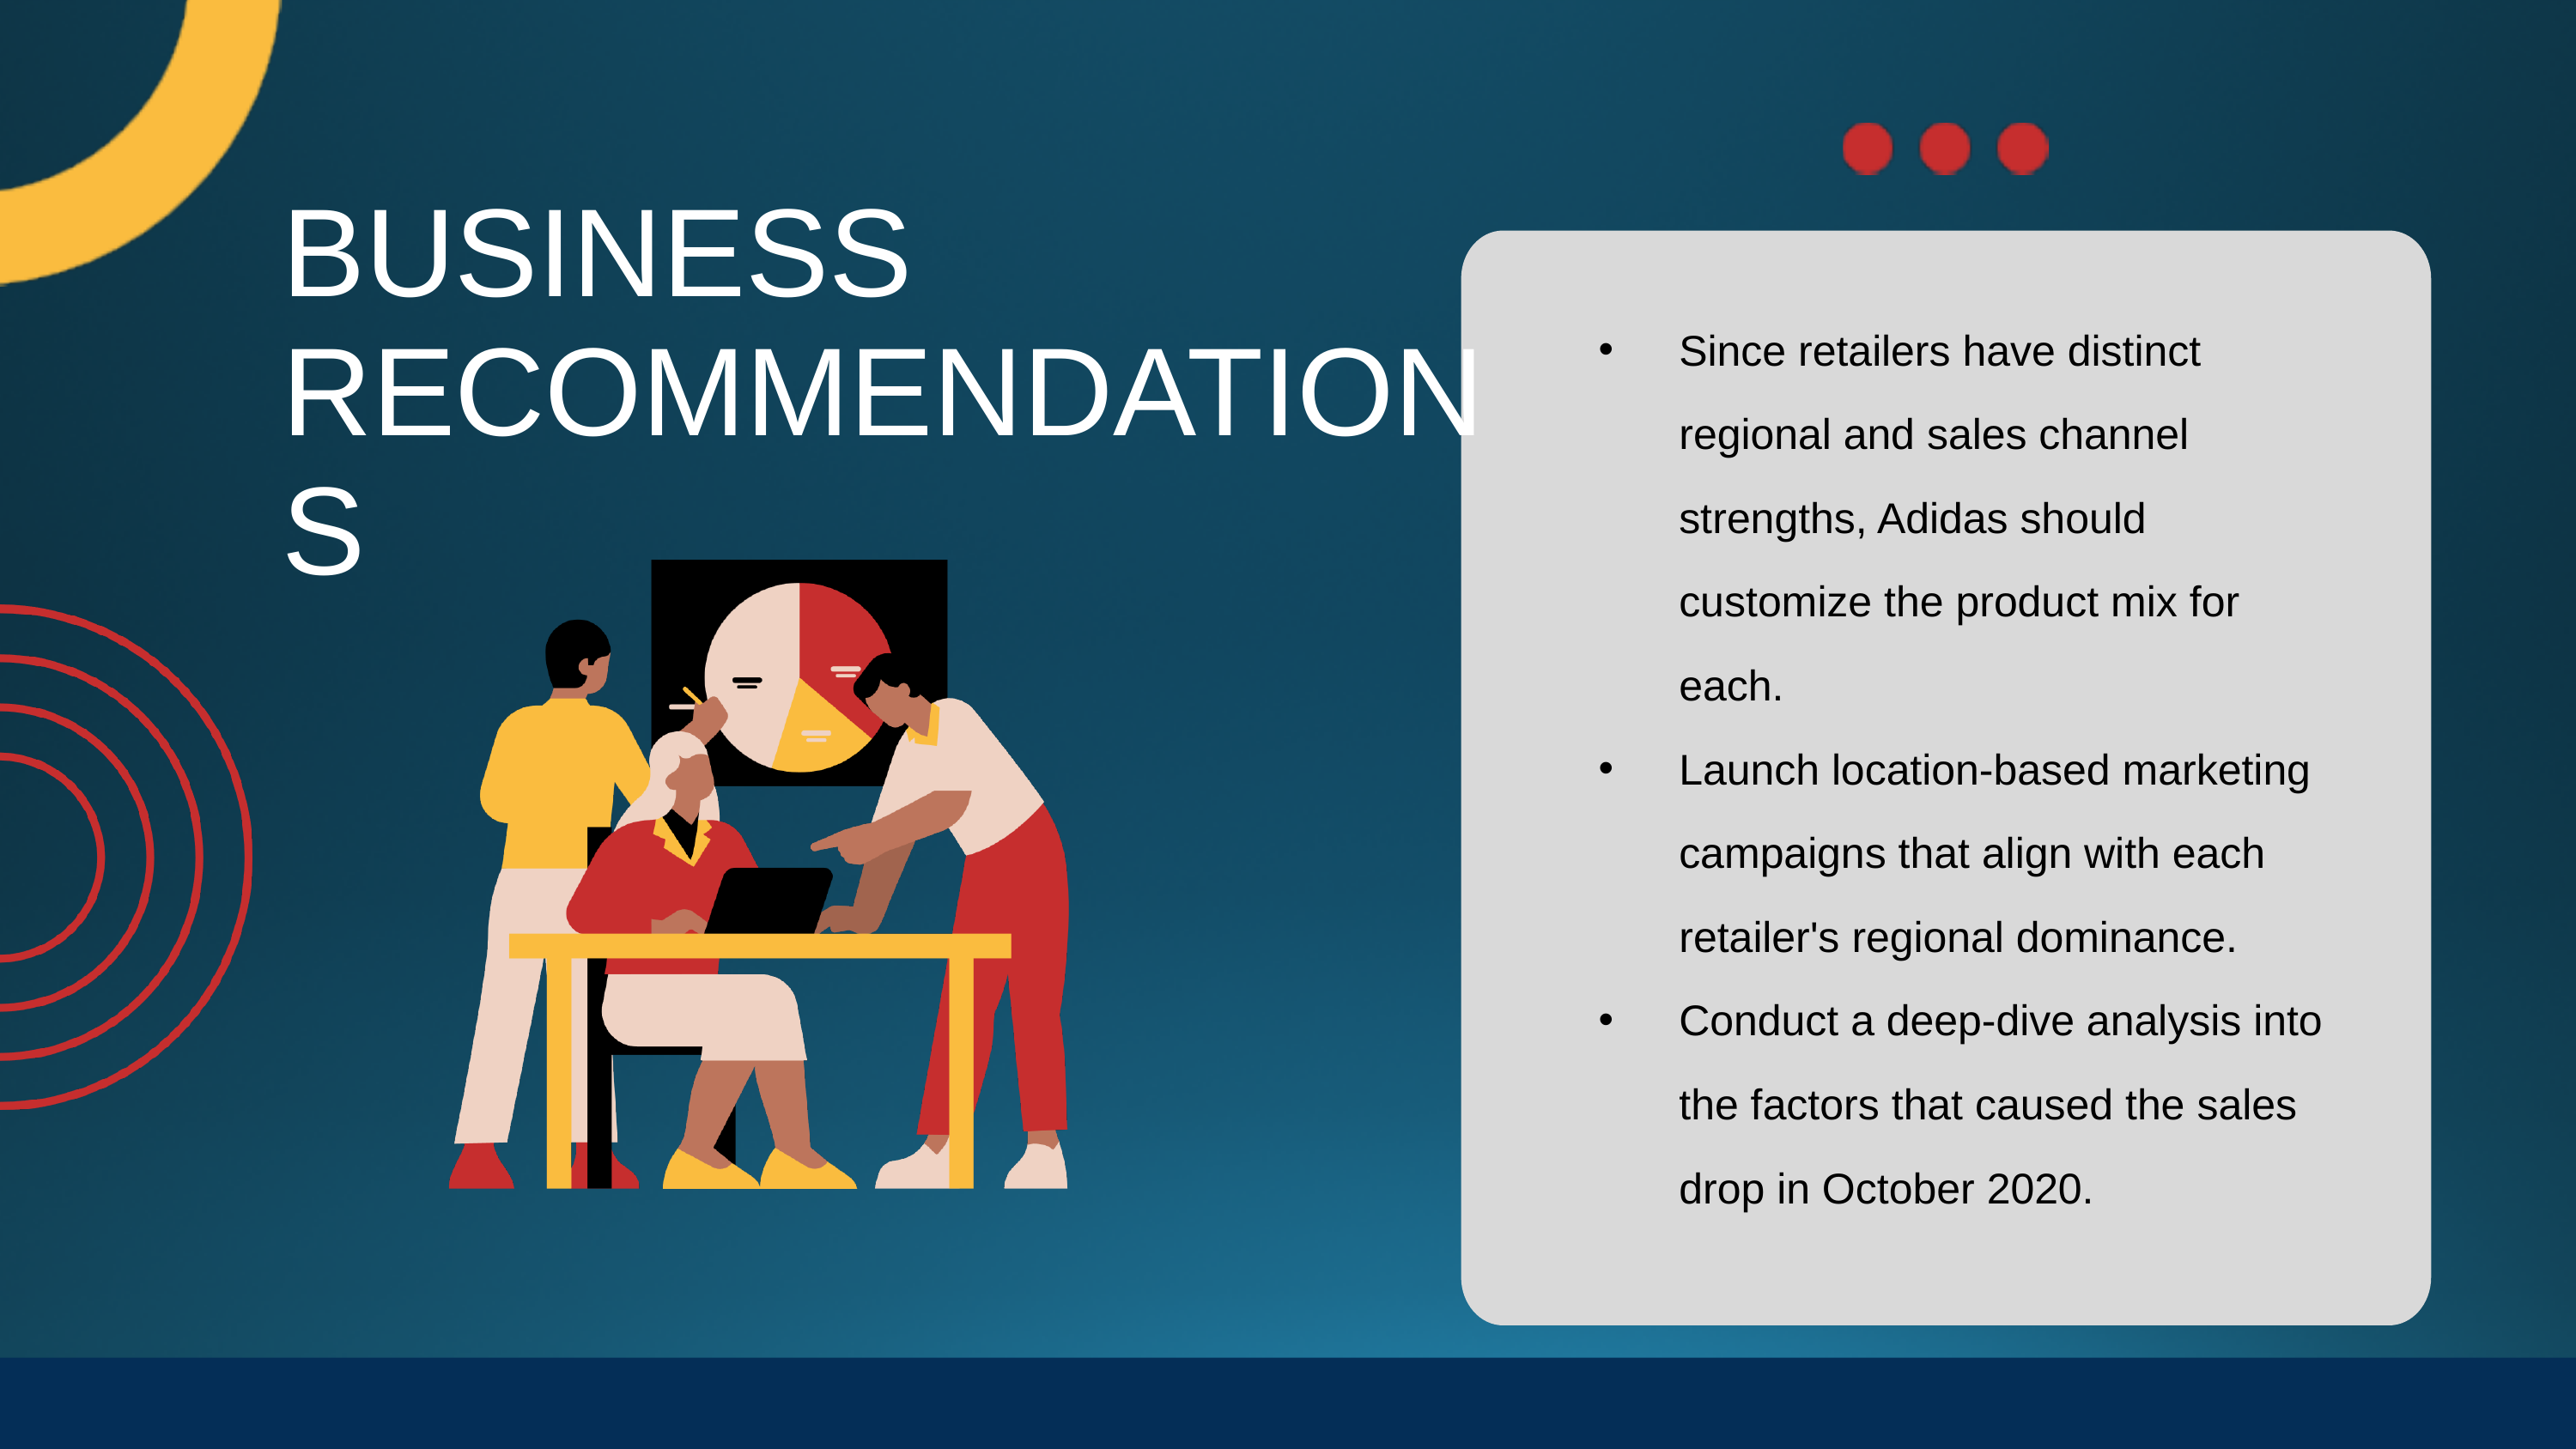

BUSINESS RECOMMENDATIONS

Since retailers have distinct regional and sales channel strengths, Adidas should customize the product mix for each.
Launch location-based marketing campaigns that align with each retailer's regional dominance.
Conduct a deep-dive analysis into the factors that caused the sales drop in October 2020.